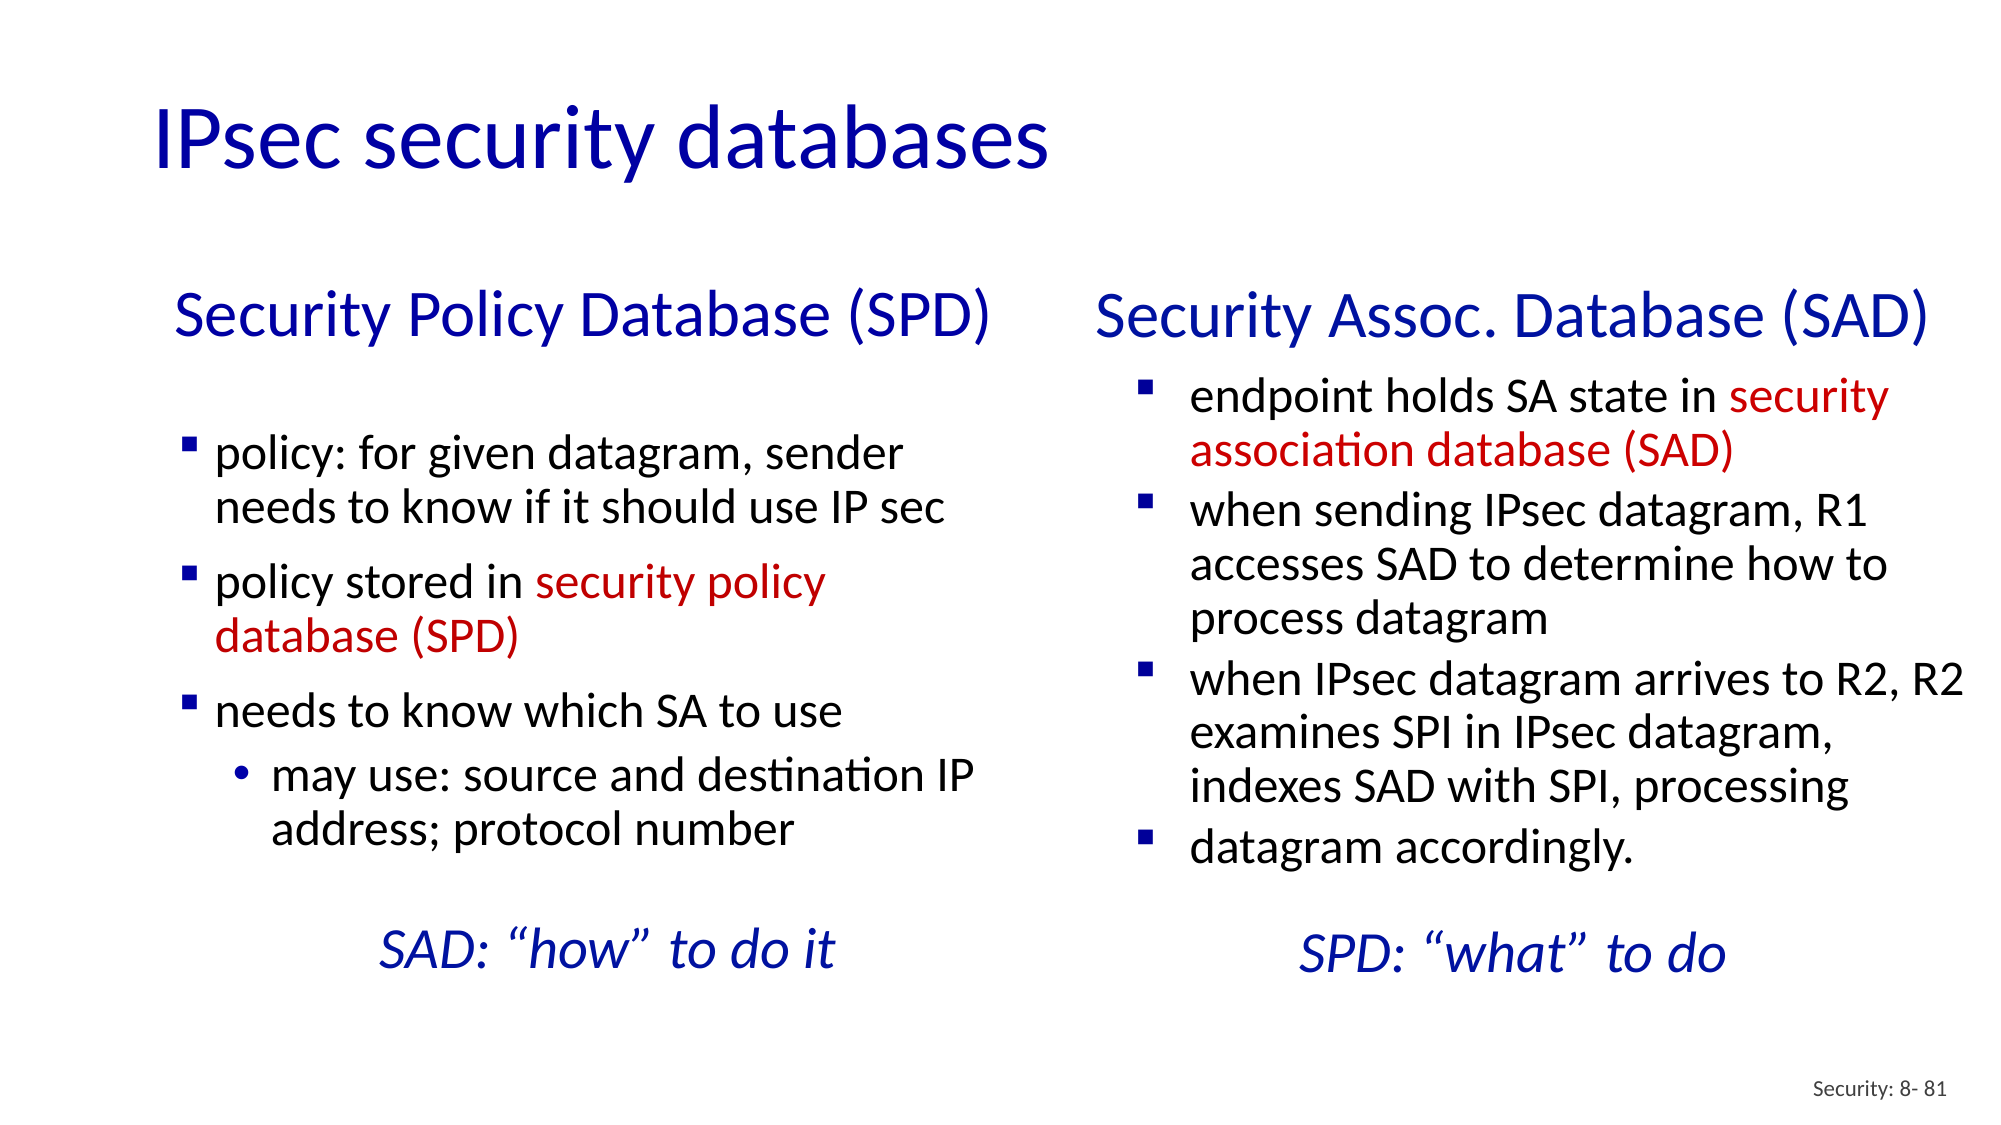

IPsec security databases
# Security Policy Database (SPD)
Security Assoc. Database (SAD)

endpoint holds SA state in security association database (SAD)
when sending IPsec datagram, R1 accesses SAD to determine how to process datagram
when IPsec datagram arrives to R2, R2 examines SPI in IPsec datagram, indexes SAD with SPI, processing
datagram accordingly.

policy: for given datagram, sender needs to know if it should use IP sec
policy stored in security policy database (SPD)
needs to know which SA to use
may use: source and destination IP address; protocol number
SAD: “how” to do it
SPD: “what” to do
Security: 8- 81